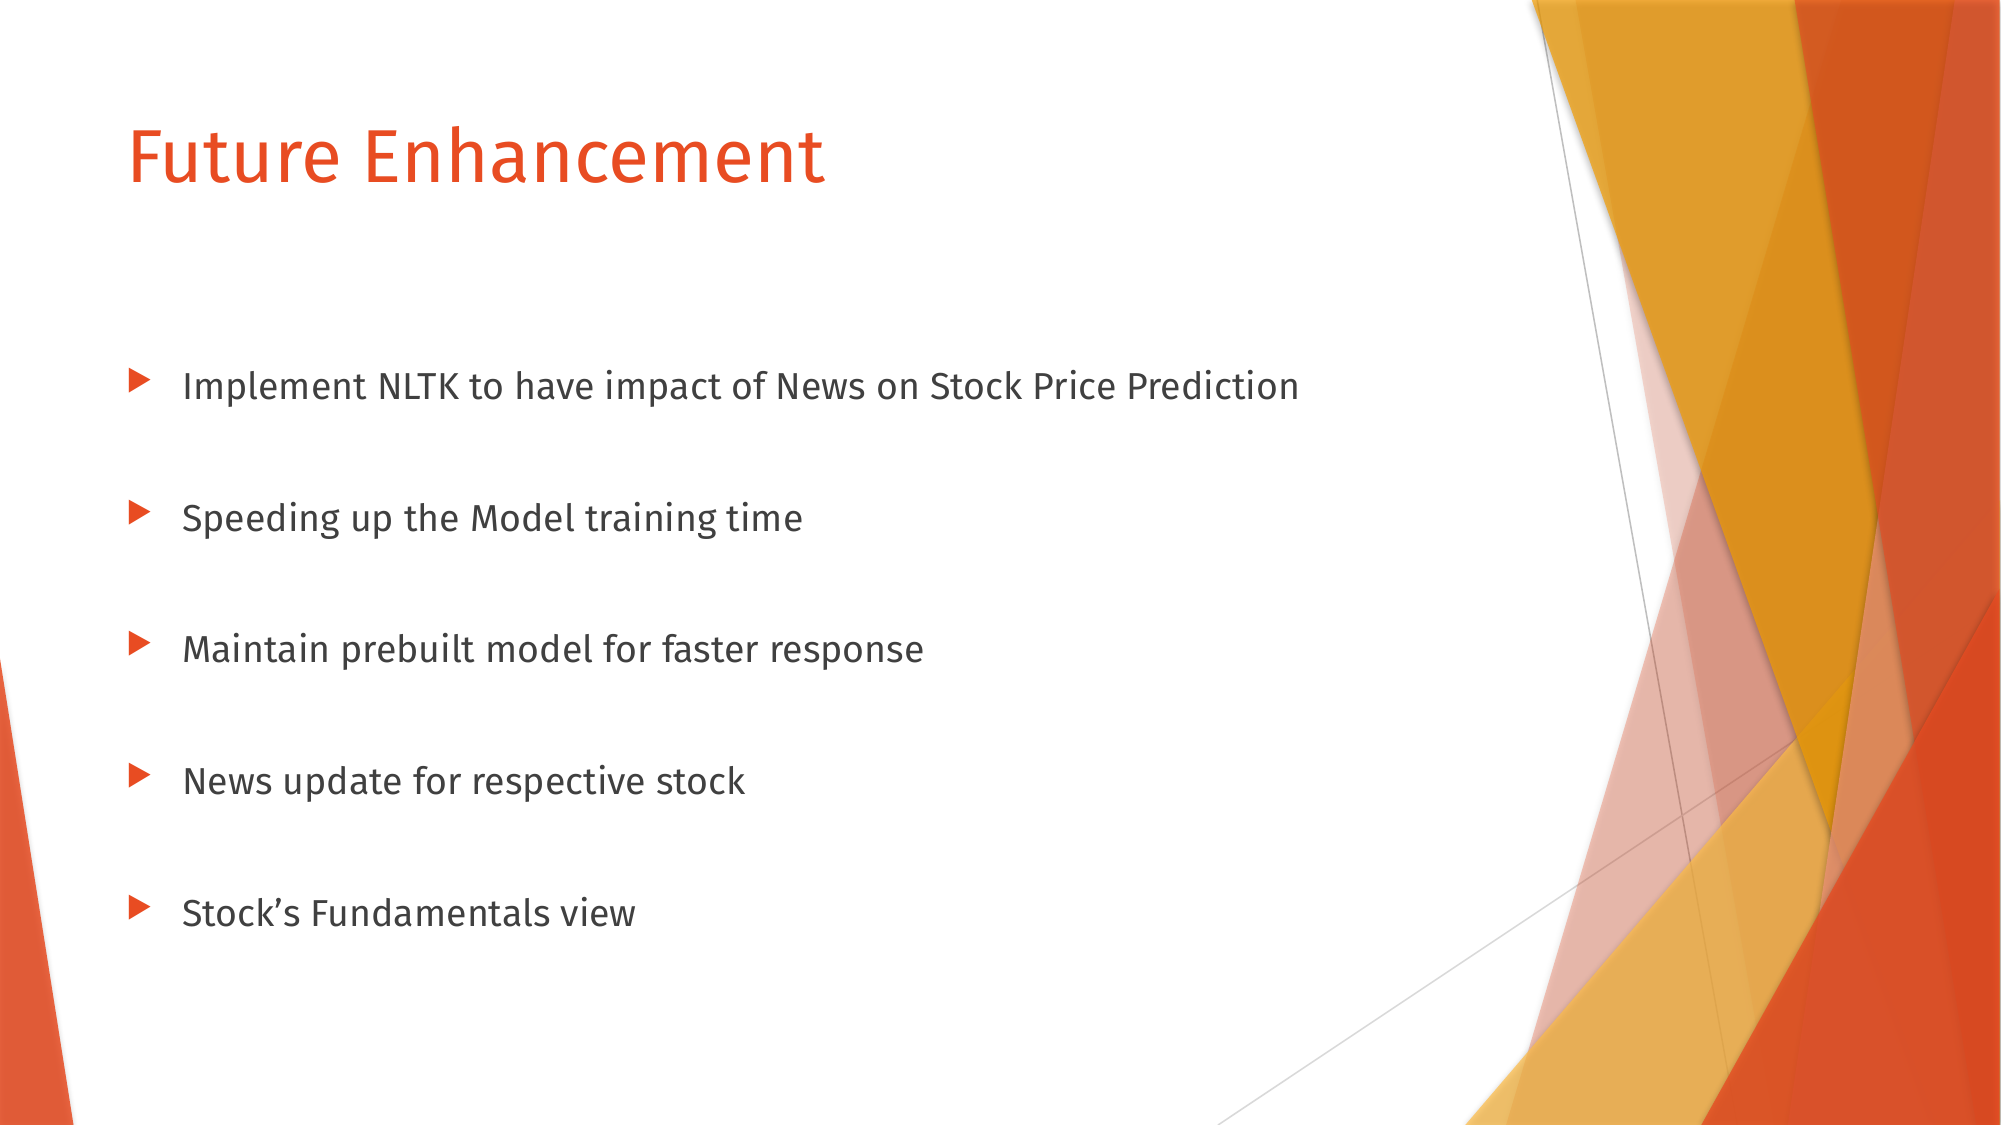

# Future Enhancement
Implement NLTK to have impact of News on Stock Price Prediction

Speeding up the Model training time

Maintain prebuilt model for faster response

News update for respective stock

Stock’s Fundamentals view